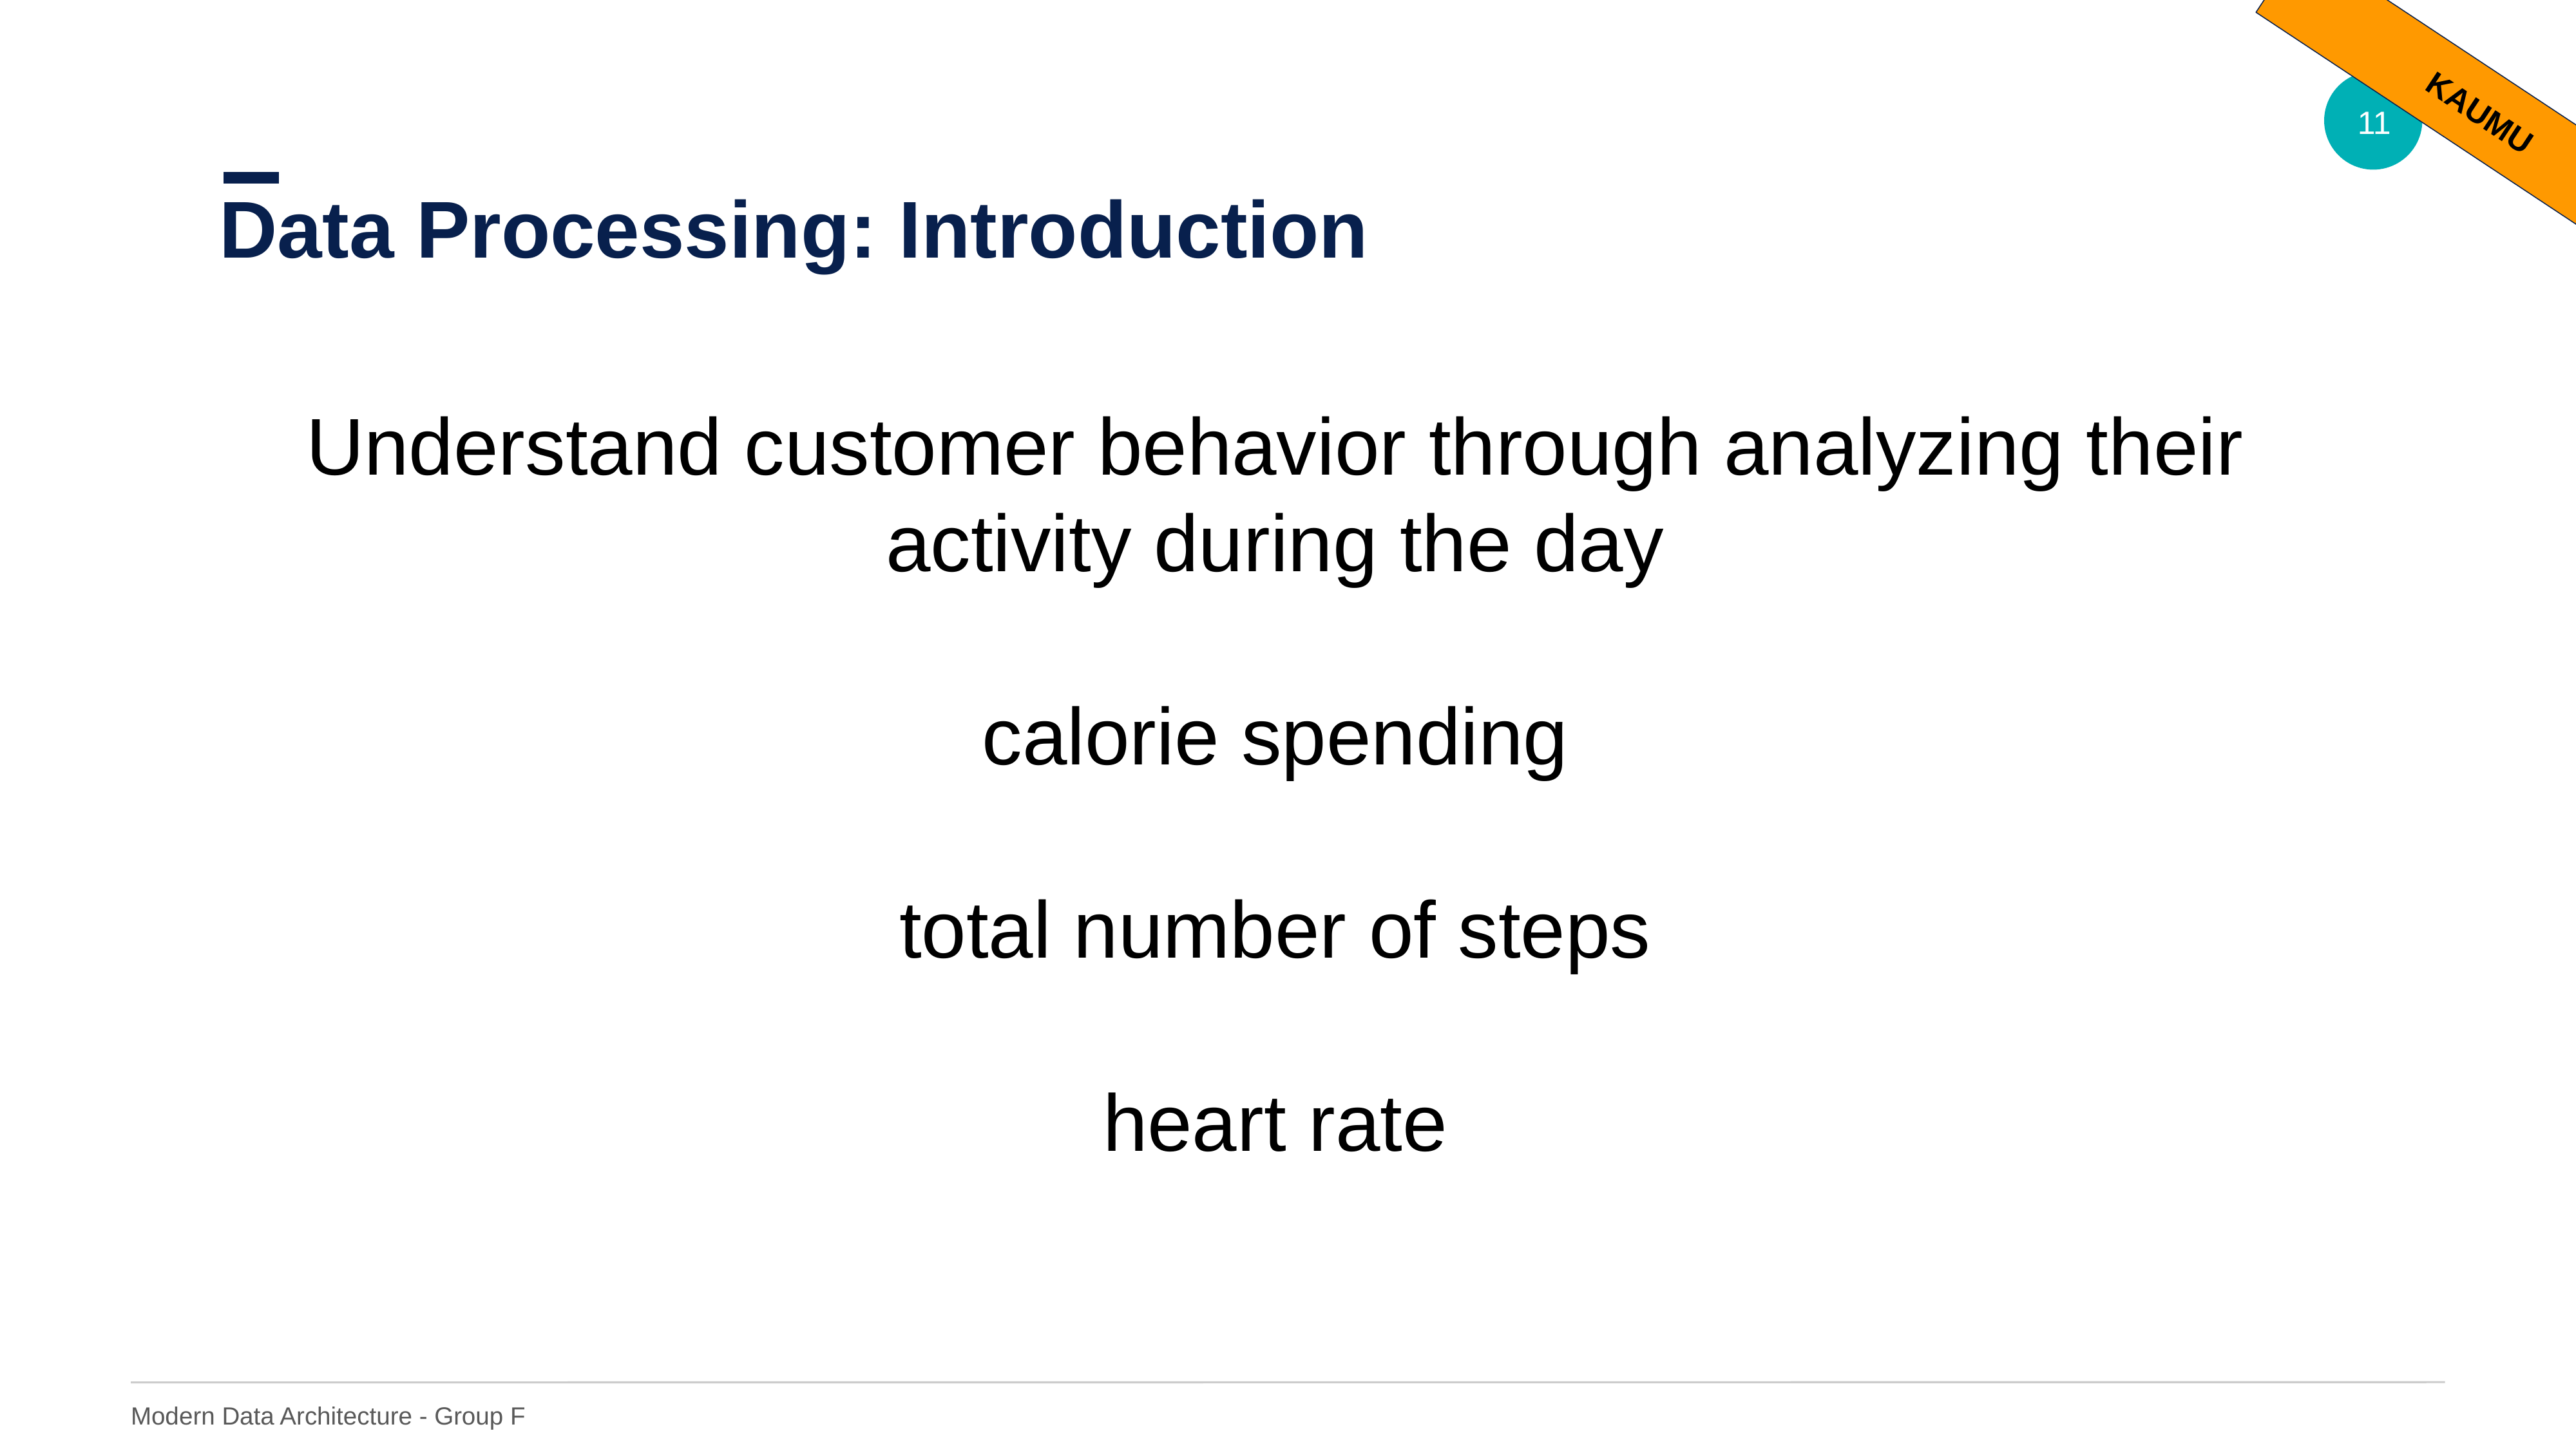

KAUMU

Data Processing: Introduction
Understand customer behavior through analyzing their activity during the day

calorie spending

total number of steps

heart rate